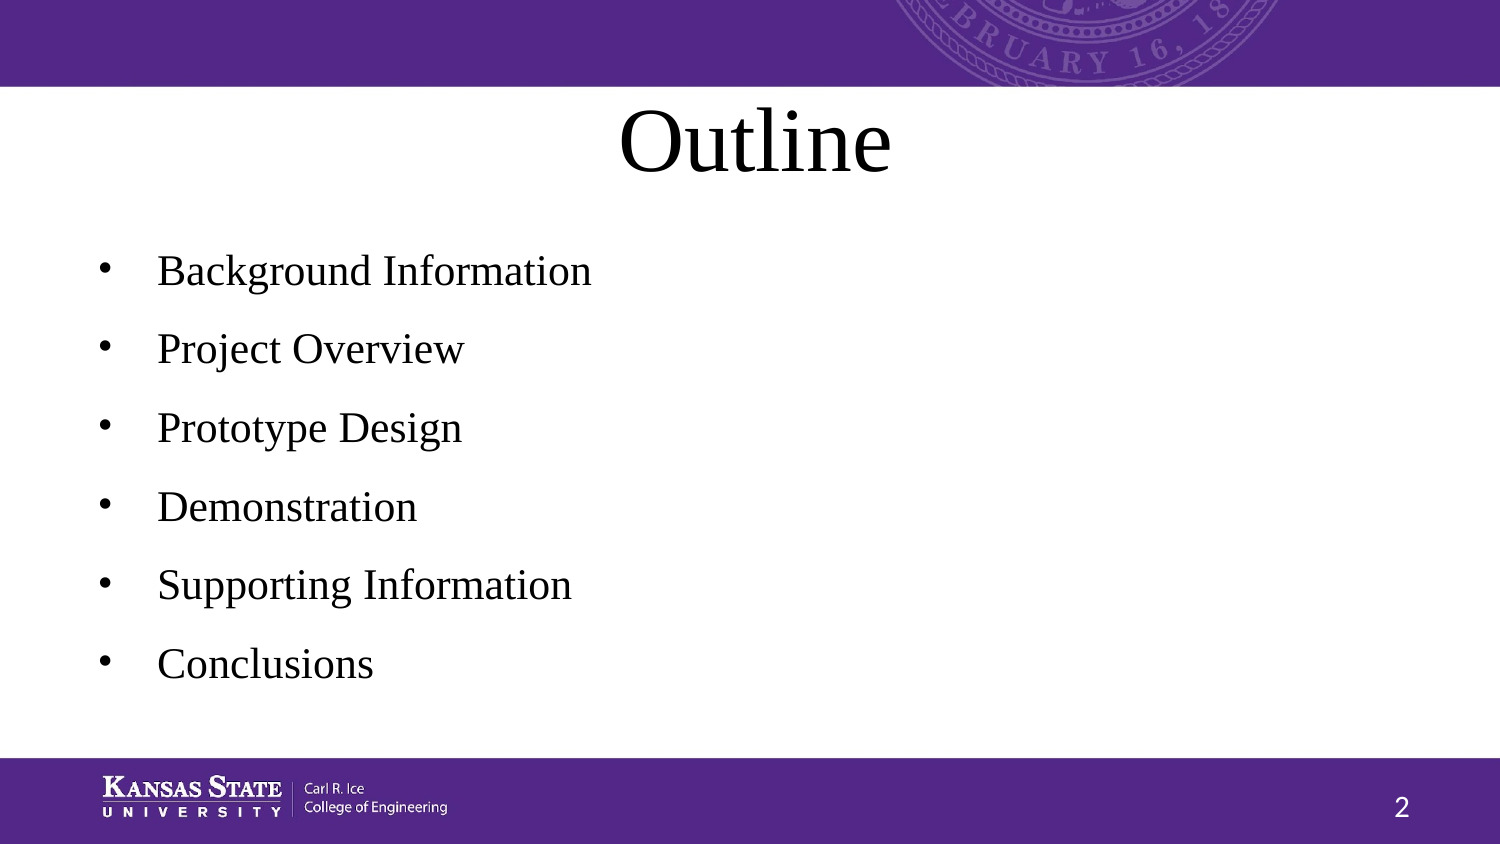

# Outline
Background Information
Project Overview
Prototype Design
Demonstration
Supporting Information
Conclusions
2